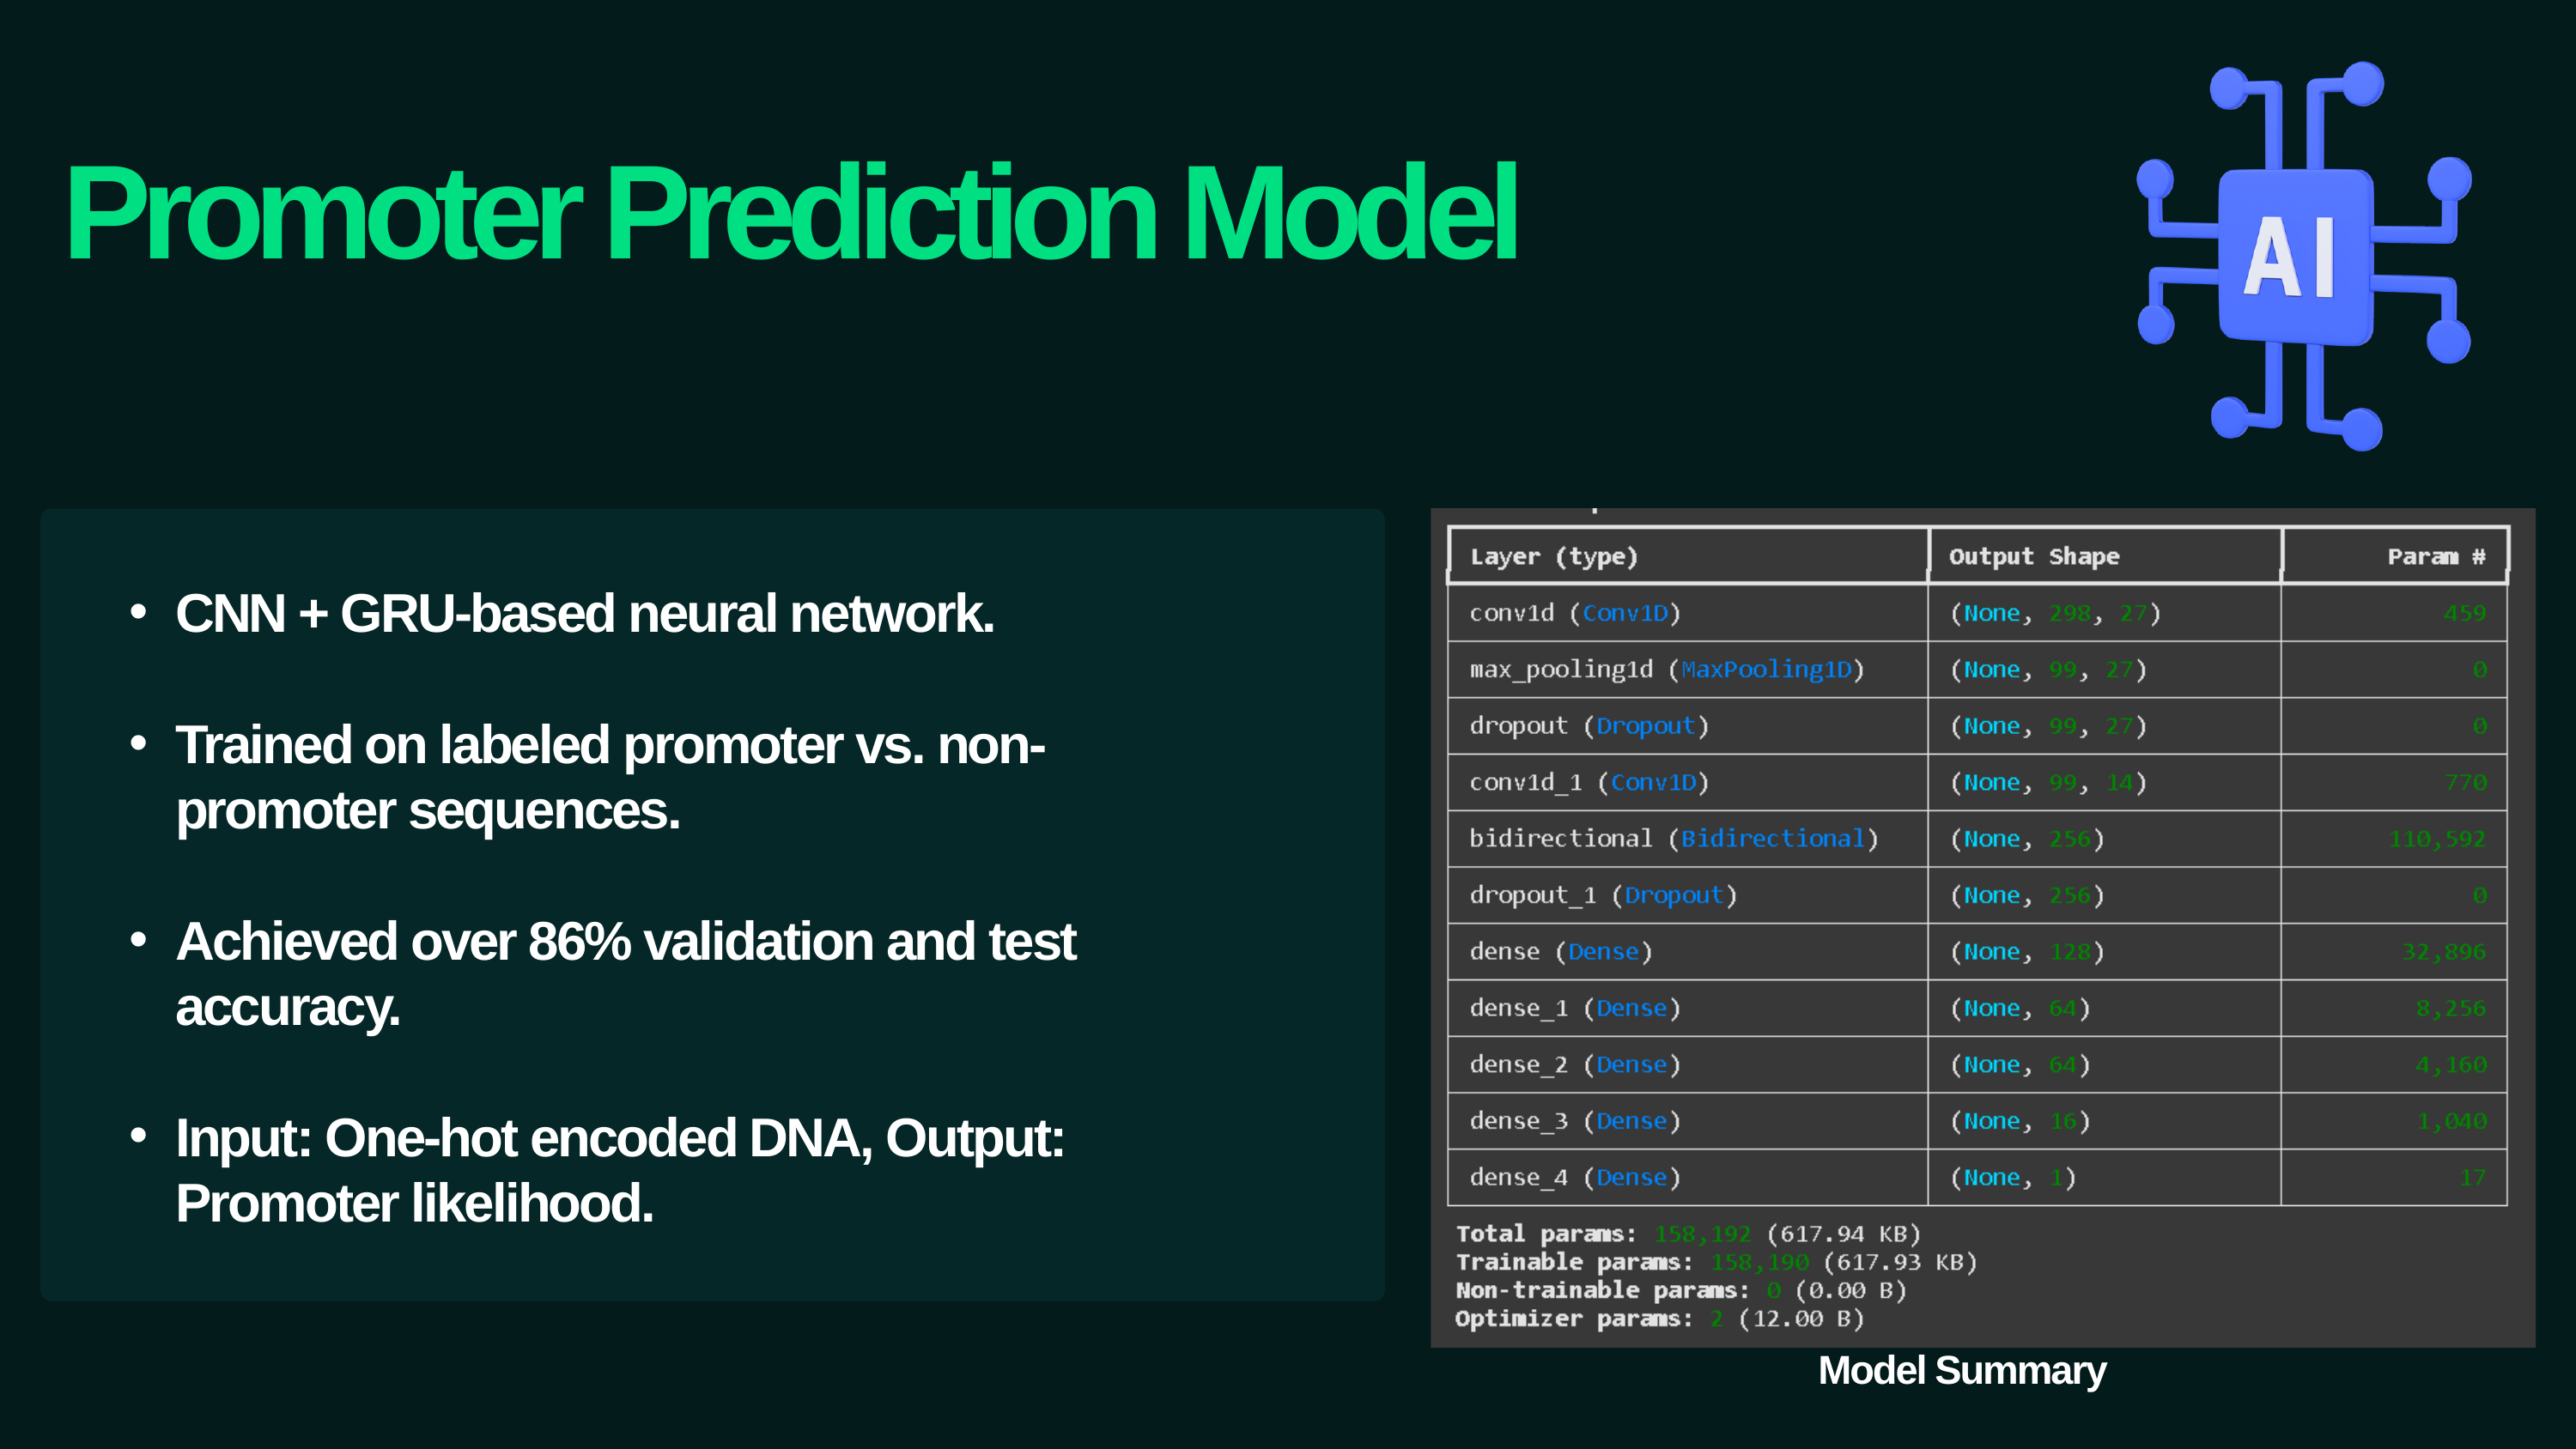

Promoter Prediction Model

CNN + GRU-based neural network.

Trained on labeled promoter vs. non-promoter sequences.

Achieved over 86% validation and test accuracy.

Input: One-hot encoded DNA, Output: Promoter likelihood.

Model Summary